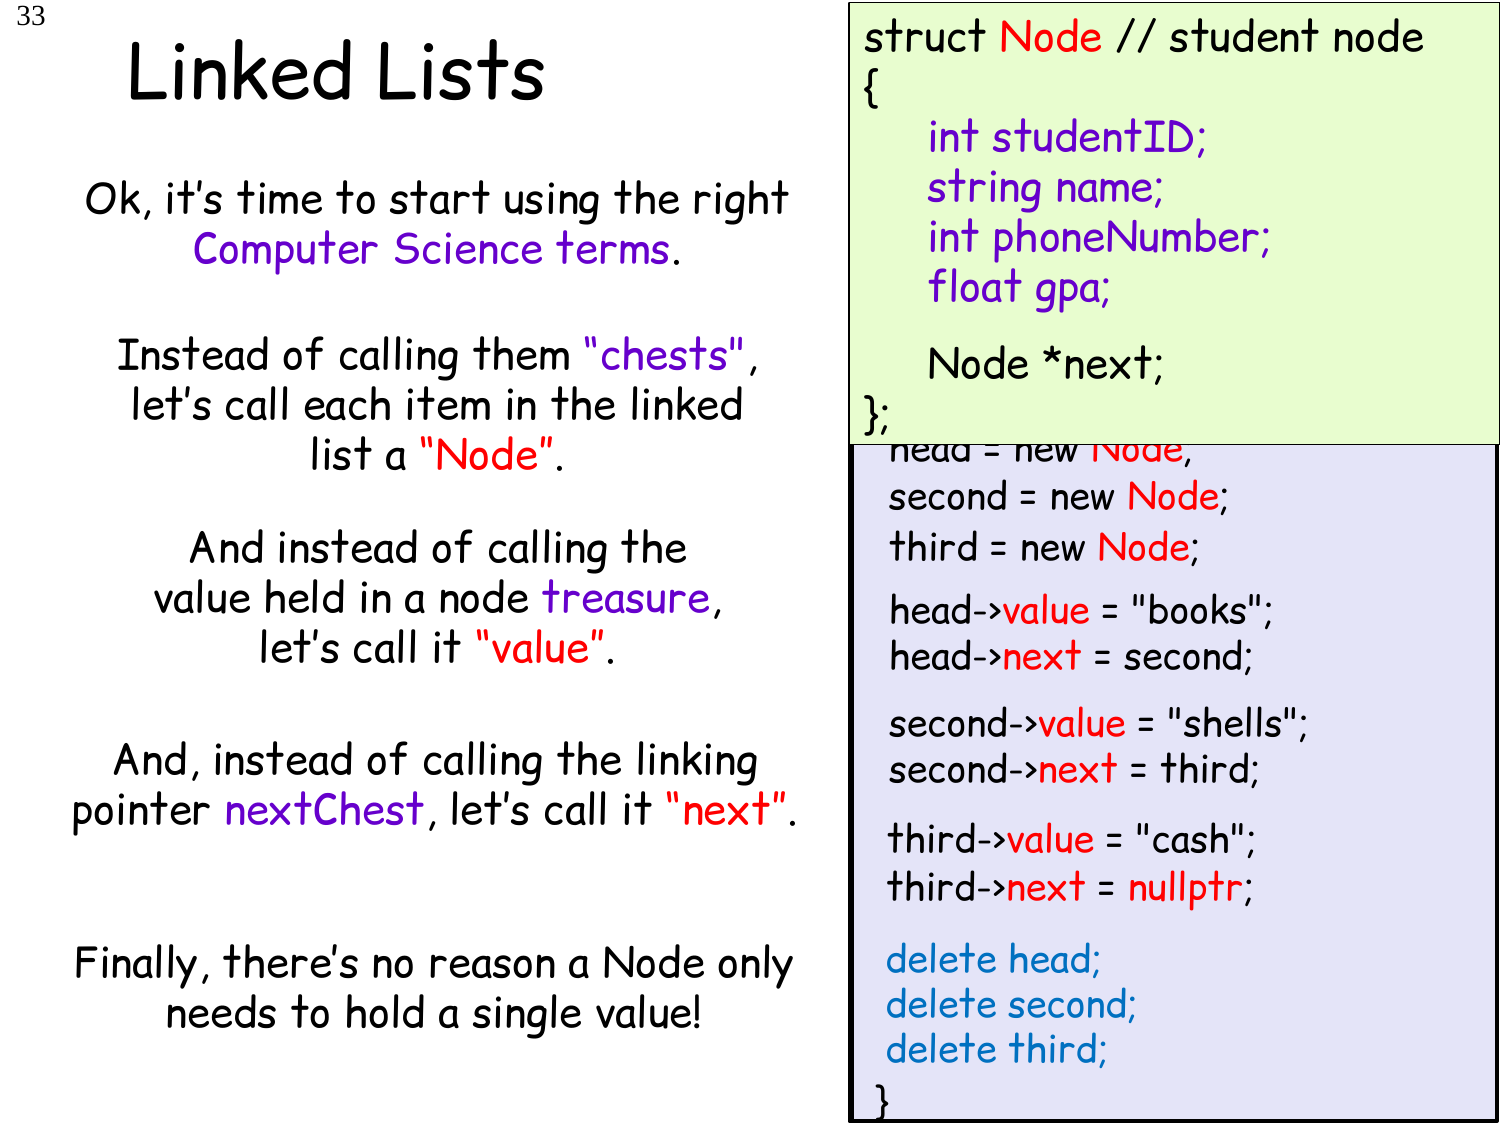

# Linked Lists
33
struct Chest
{
    string treasure;

};
Chest * nextChest;

Chest *head, *second, *third;
head = new Chest;
second = new Chest;
third = new Chest;
head->treasure = "books";
head->nextChest = second;
second->treasure = "shells";
second->nextChest = third;
third->treasure = "cash";
third->nextChest = nullptr;

int main(void)
{

 }
delete head;
delete second;
delete third;
struct Node
{
    string treasure;

};
Node * nextChest;

Node *head, *second, *third;
head = new Node;
second = new Node;
third = new Node;
head->treasure = "books";
head->nextChest = second;
second->treasure = "shells";
second->nextChest = third;
third->treasure = "cash";
third->nextChest = nullptr;

int main(void)
{

 }
delete head;
delete second;
delete third;
struct Node
{
    string value;

};
Node * nextChest;

Node *head, *second, *third;
head = new Node;
second = new Node;
third = new Node;
head->value = "books";
head->nextChest = second;
second->value = "shells";
second->nextChest = third;
third->value = "cash";
third->nextChest = nullptr;

int main(void)
{

 }
delete head;
delete second;
delete third;
struct Node
{
    string value;

};
Node * next;

Node *head, *second, *third;
head = new Node;
second = new Node;
third = new Node;
head->value = "books";
head->next = second;
second->value = "shells";
second->next = third;
third->value = "cash";
third->next = nullptr;

int main(void)
{

 }
delete head;
delete second;
delete third;
struct Node // student node
{
     int studentID;
     string name;
     int phoneNumber;
     float gpa;
     Node *next;
};
Ok, it’s time to start using the right Computer Science terms.
Instead of calling them “chests", let’s call each item in the linked list a “Node”.
And instead of calling the value held in a node treasure, let’s call it “value”.
And, instead of calling the linking pointer nextChest, let’s call it “next”.
Finally, there’s no reason a Node only needs to hold a single value!